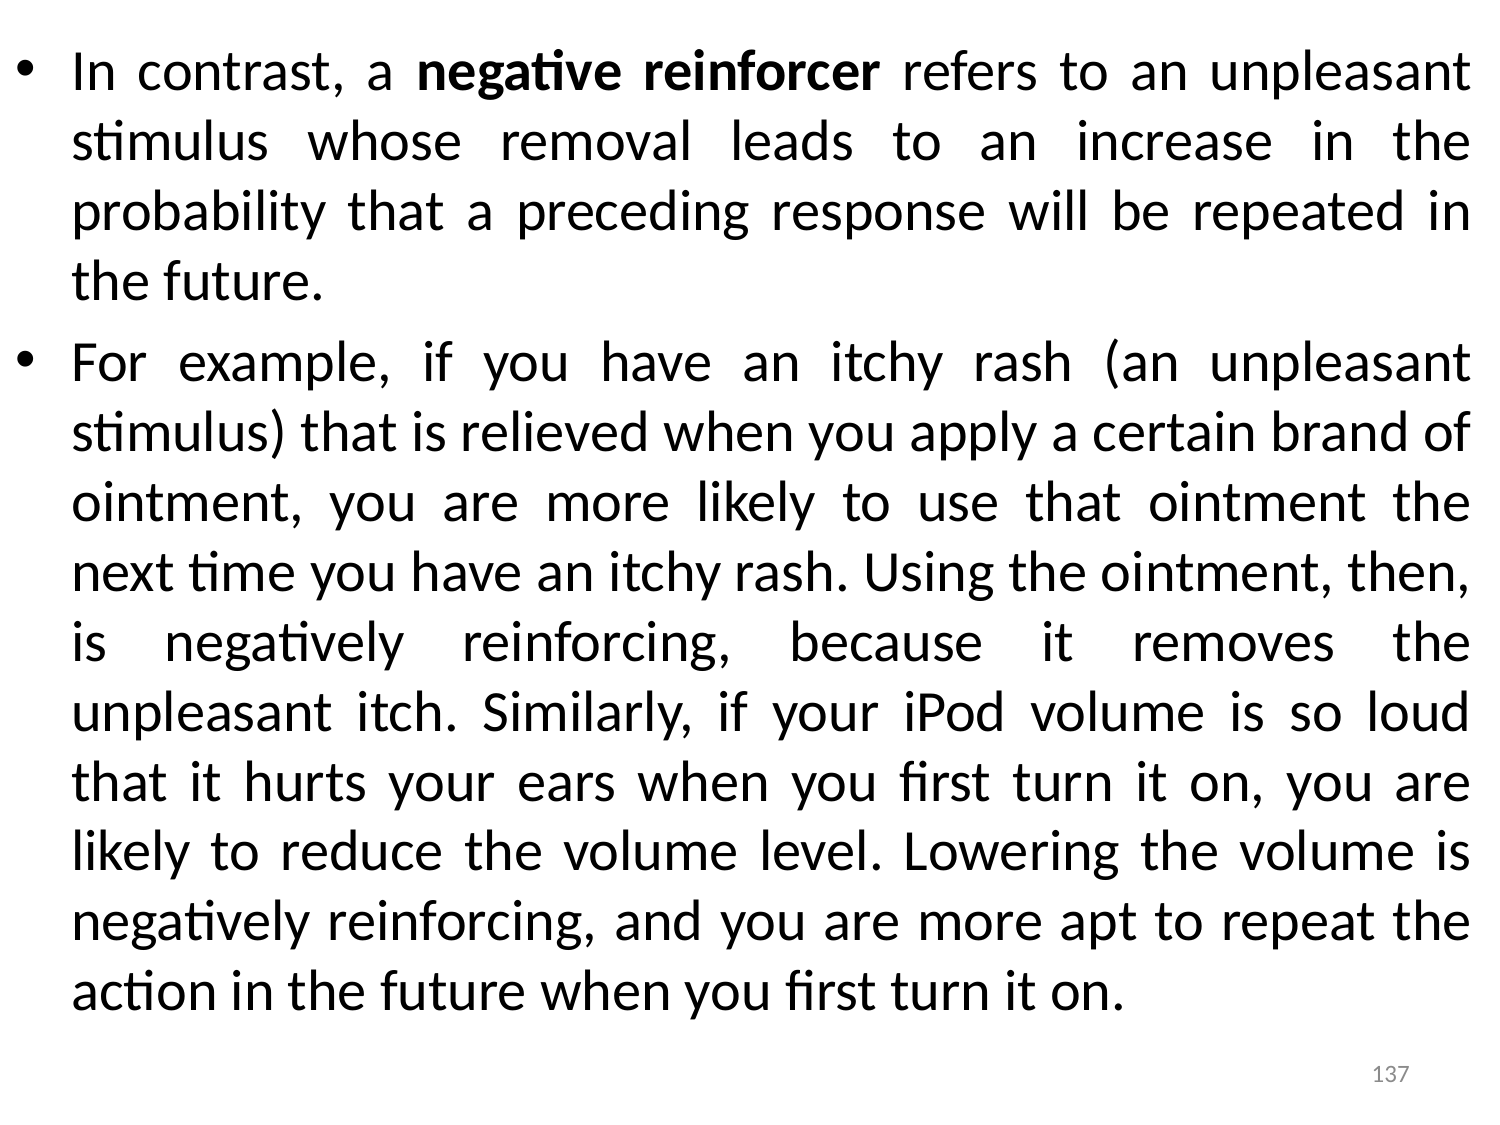

In contrast, a negative reinforcer refers to an unpleasant stimulus whose removal leads to an increase in the probability that a preceding response will be repeated in the future.
For example, if you have an itchy rash (an unpleasant stimulus) that is relieved when you apply a certain brand of ointment, you are more likely to use that ointment the next time you have an itchy rash. Using the ointment, then, is negatively reinforcing, because it removes the unpleasant itch. Similarly, if your iPod volume is so loud that it hurts your ears when you first turn it on, you are likely to reduce the volume level. Lowering the volume is negatively reinforcing, and you are more apt to repeat the action in the future when you first turn it on.
137